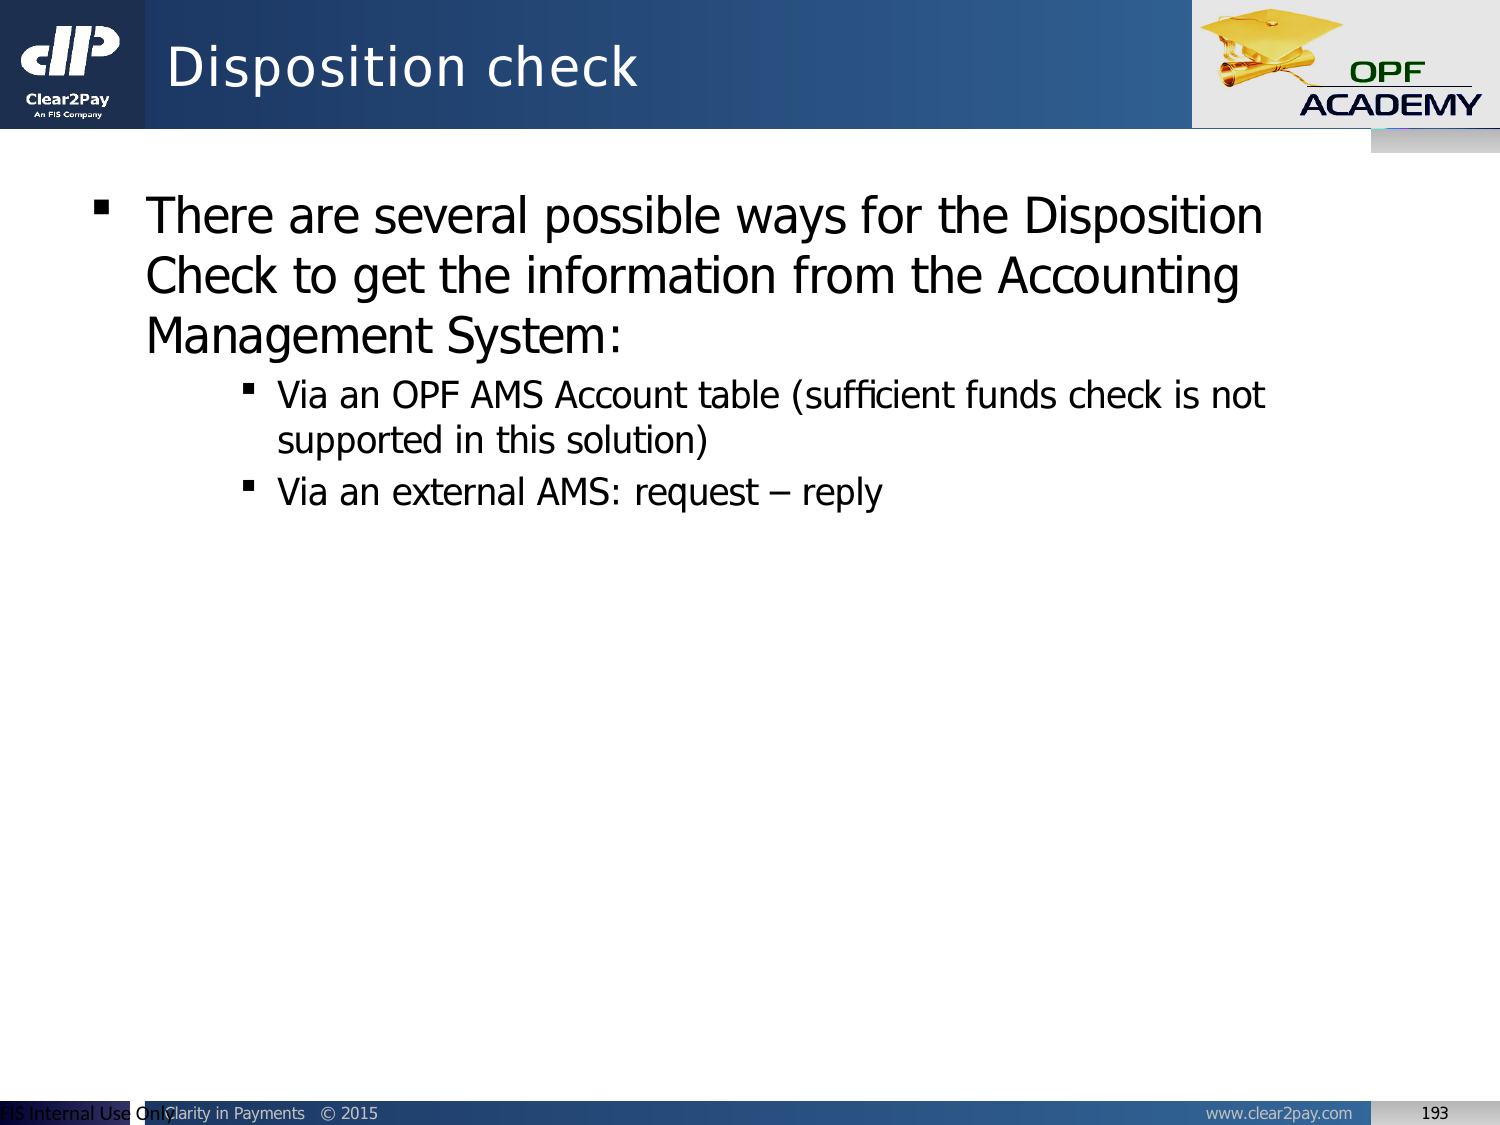

# Disposition check
There are several possible ways for the Disposition Check to get the information from the Accounting Management System:
Via an OPF AMS Account table (sufficient funds check is not supported in this solution)
Via an external AMS: request – reply